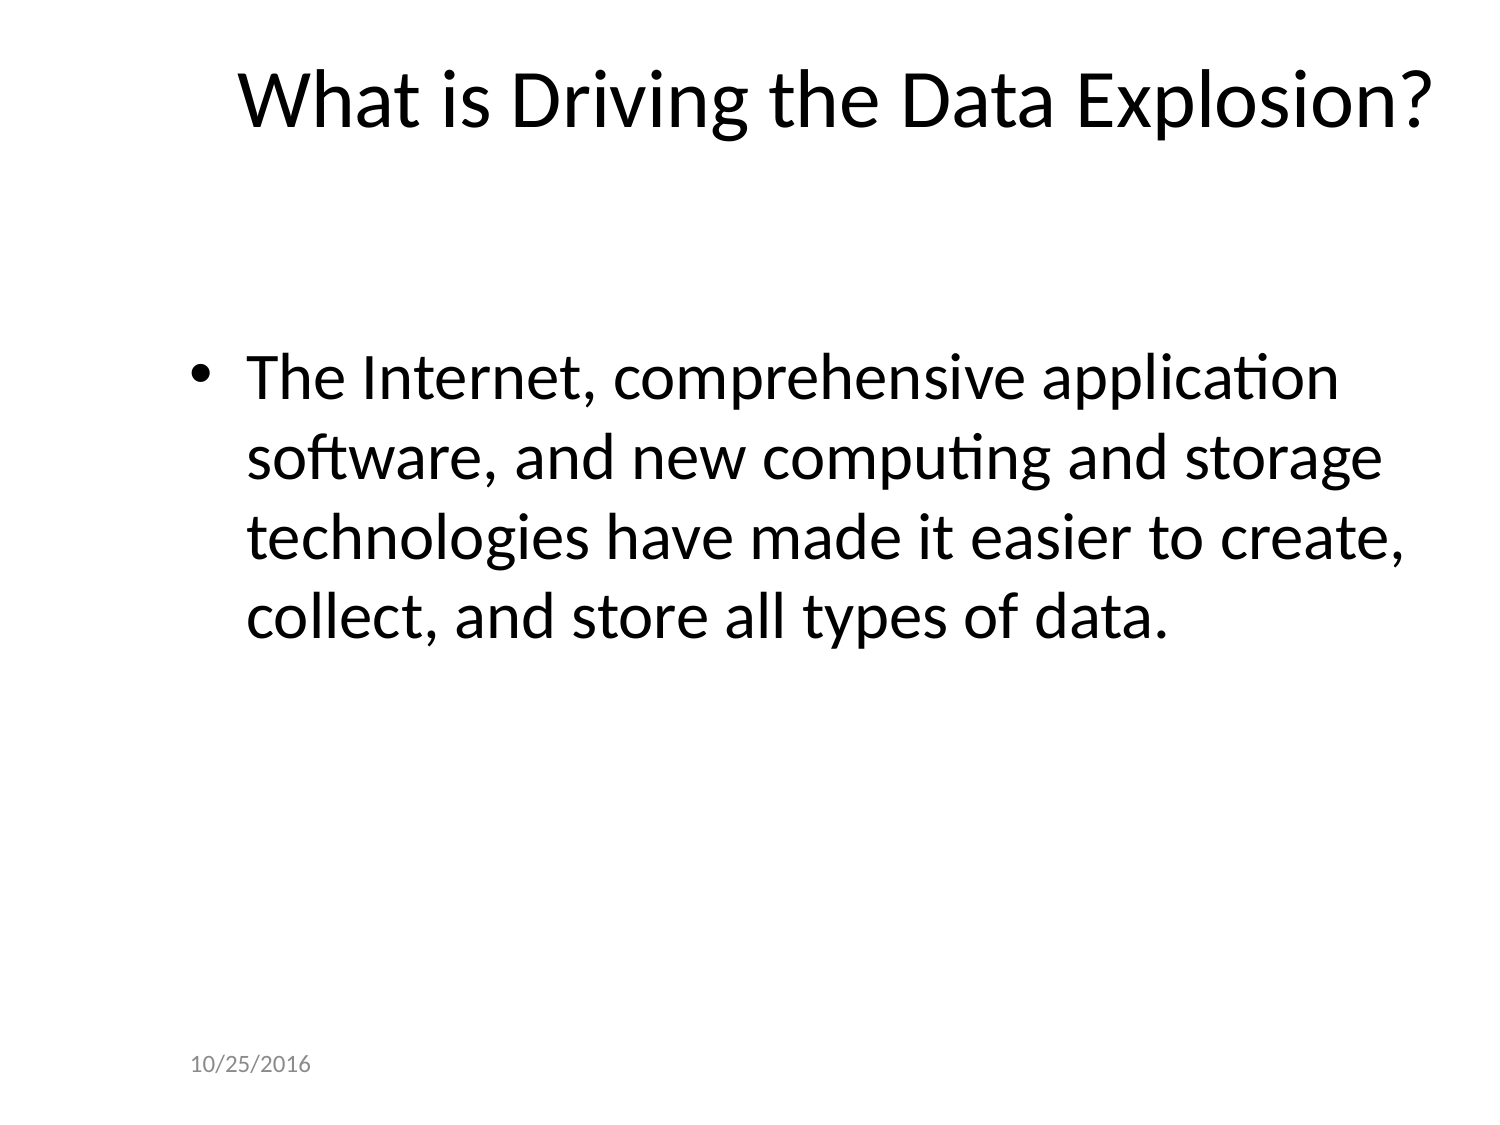

# What is Driving the Data Explosion?
The Internet, comprehensive application software, and new computing and storage technologies have made it easier to create, collect, and store all types of data.

10/25/2016